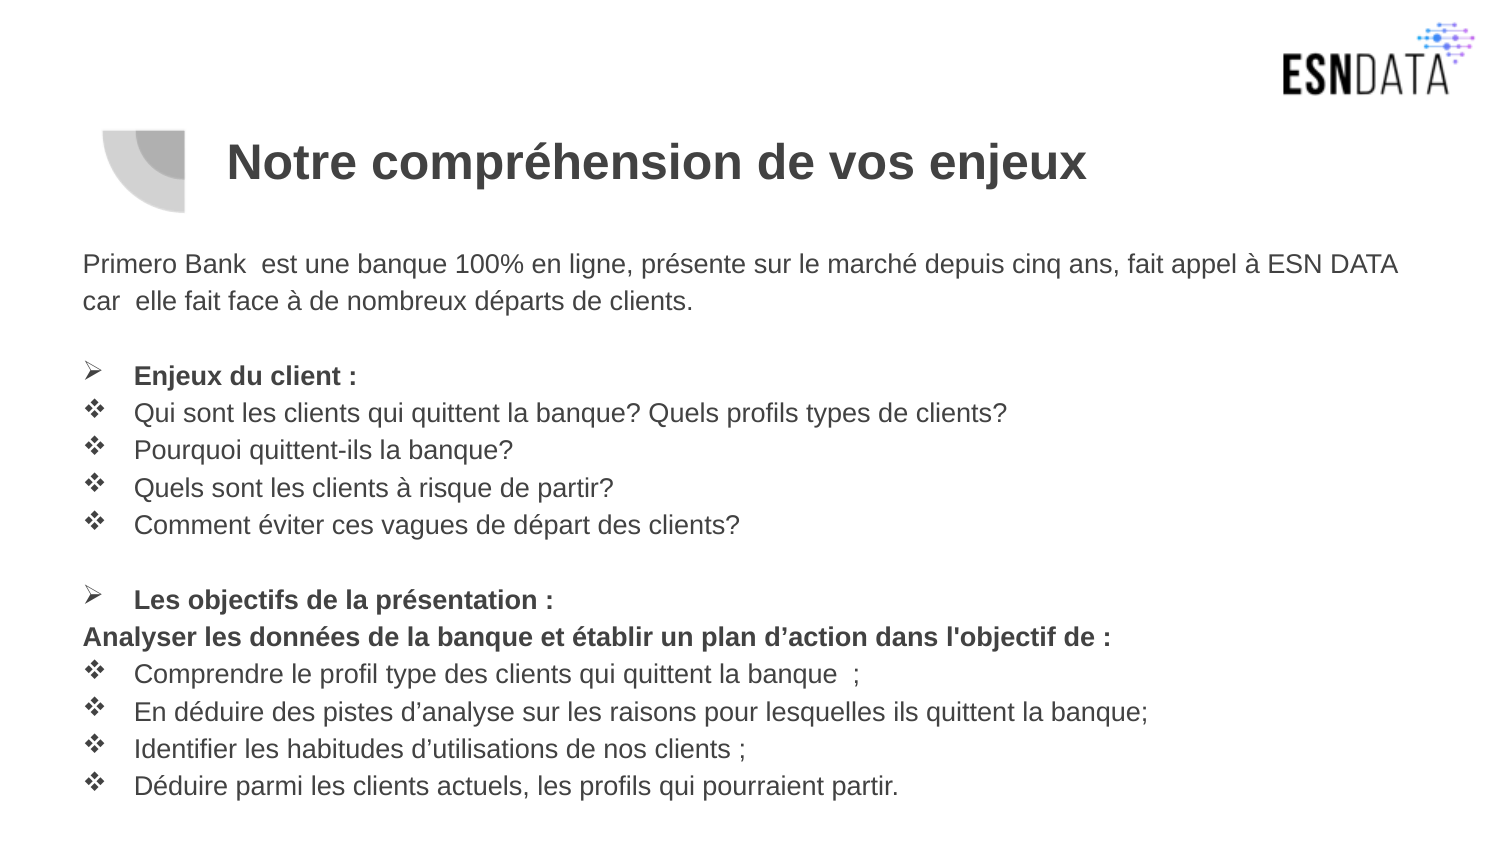

# Notre compréhension de vos enjeux
Primero Bank  est une banque 100% en ligne, présente sur le marché depuis cinq ans, fait appel à ESN DATA car  elle fait face à de nombreux départs de clients.

Enjeux du client :
Qui sont les clients qui quittent la banque? Quels profils types de clients?
Pourquoi quittent-ils la banque?
Quels sont les clients à risque de partir?
Comment éviter ces vagues de départ des clients?

Les objectifs de la présentation :
Analyser les données de la banque et établir un plan d’action dans l'objectif de :
Comprendre le profil type des clients qui quittent la banque  ;
En déduire des pistes d’analyse sur les raisons pour lesquelles ils quittent la banque;
Identifier les habitudes d’utilisations de nos clients ;
Déduire parmi les clients actuels, les profils qui pourraient partir.